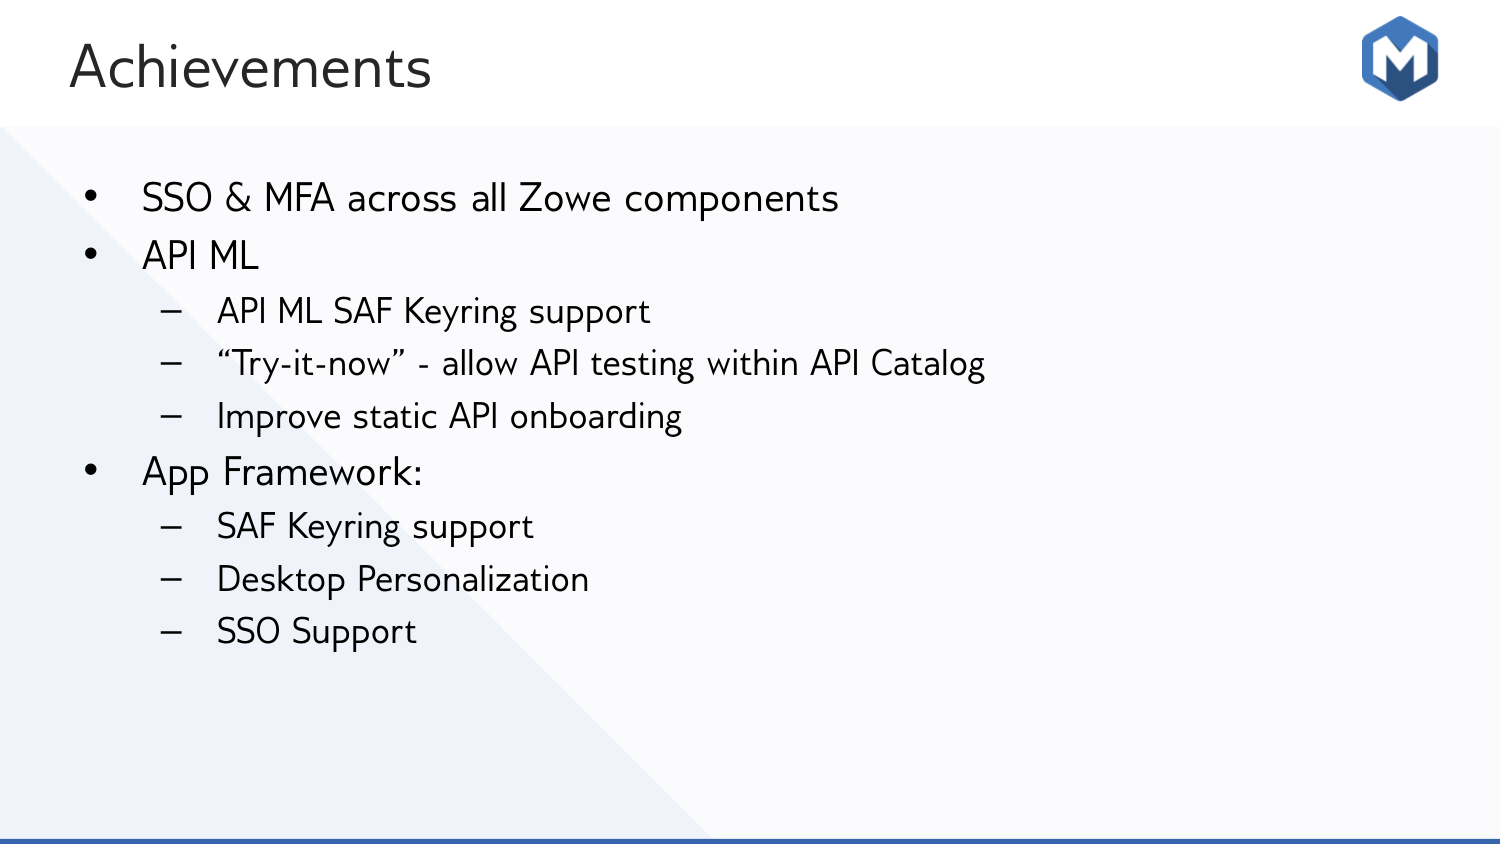

# Achievements
SSO & MFA across all Zowe components
API ML
API ML SAF Keyring support
“Try-it-now” - allow API testing within API Catalog
Improve static API onboarding
App Framework:
SAF Keyring support
Desktop Personalization
SSO Support